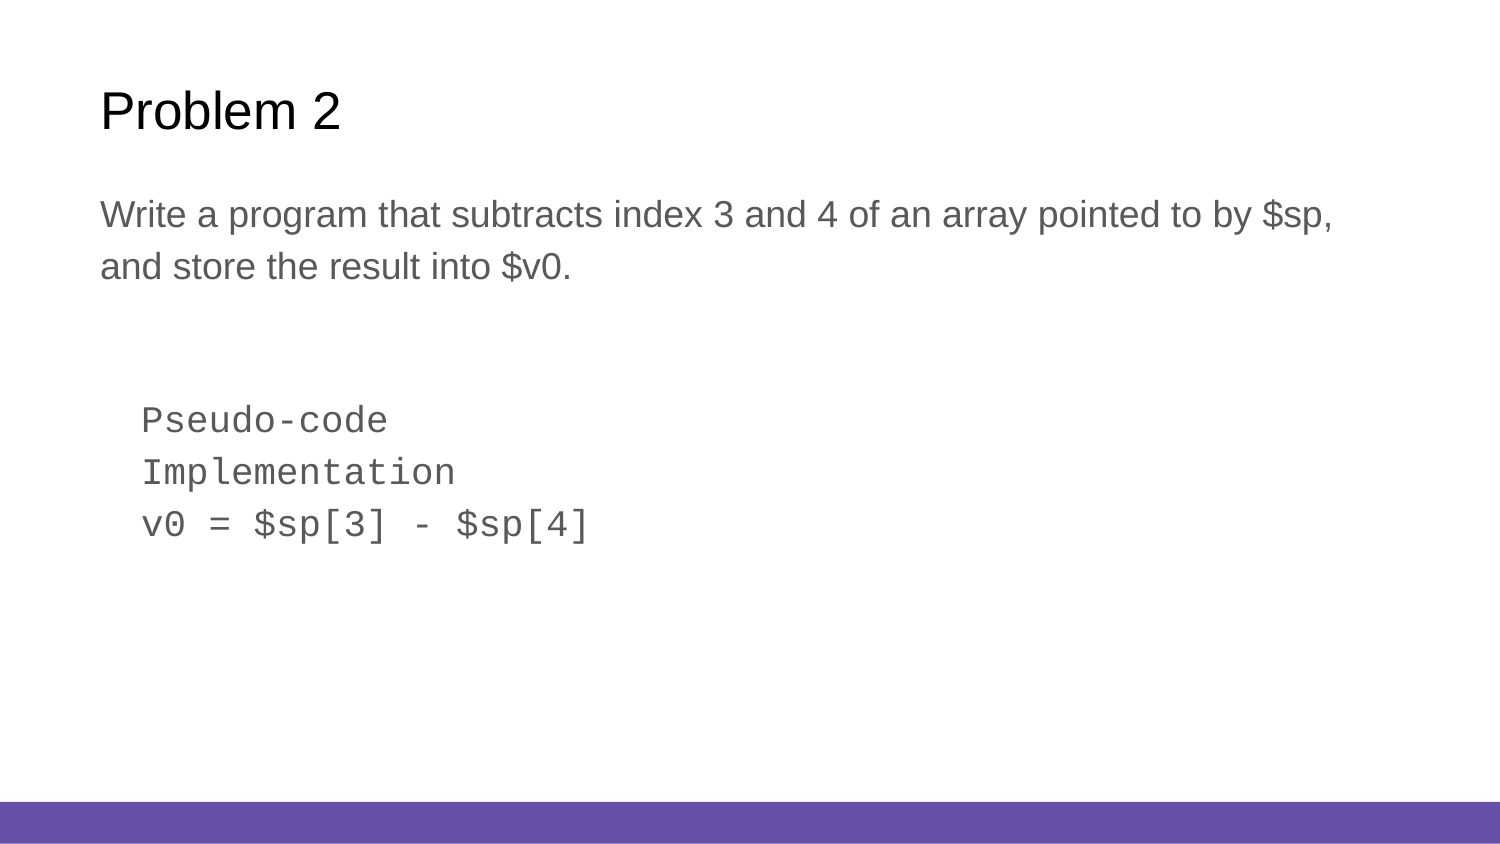

# Problem 2
Write a program that subtracts index 3 and 4 of an array pointed to by $sp, and store the result into $v0.

Pseudo-code Implementation
v0 = $sp[3] - $sp[4]